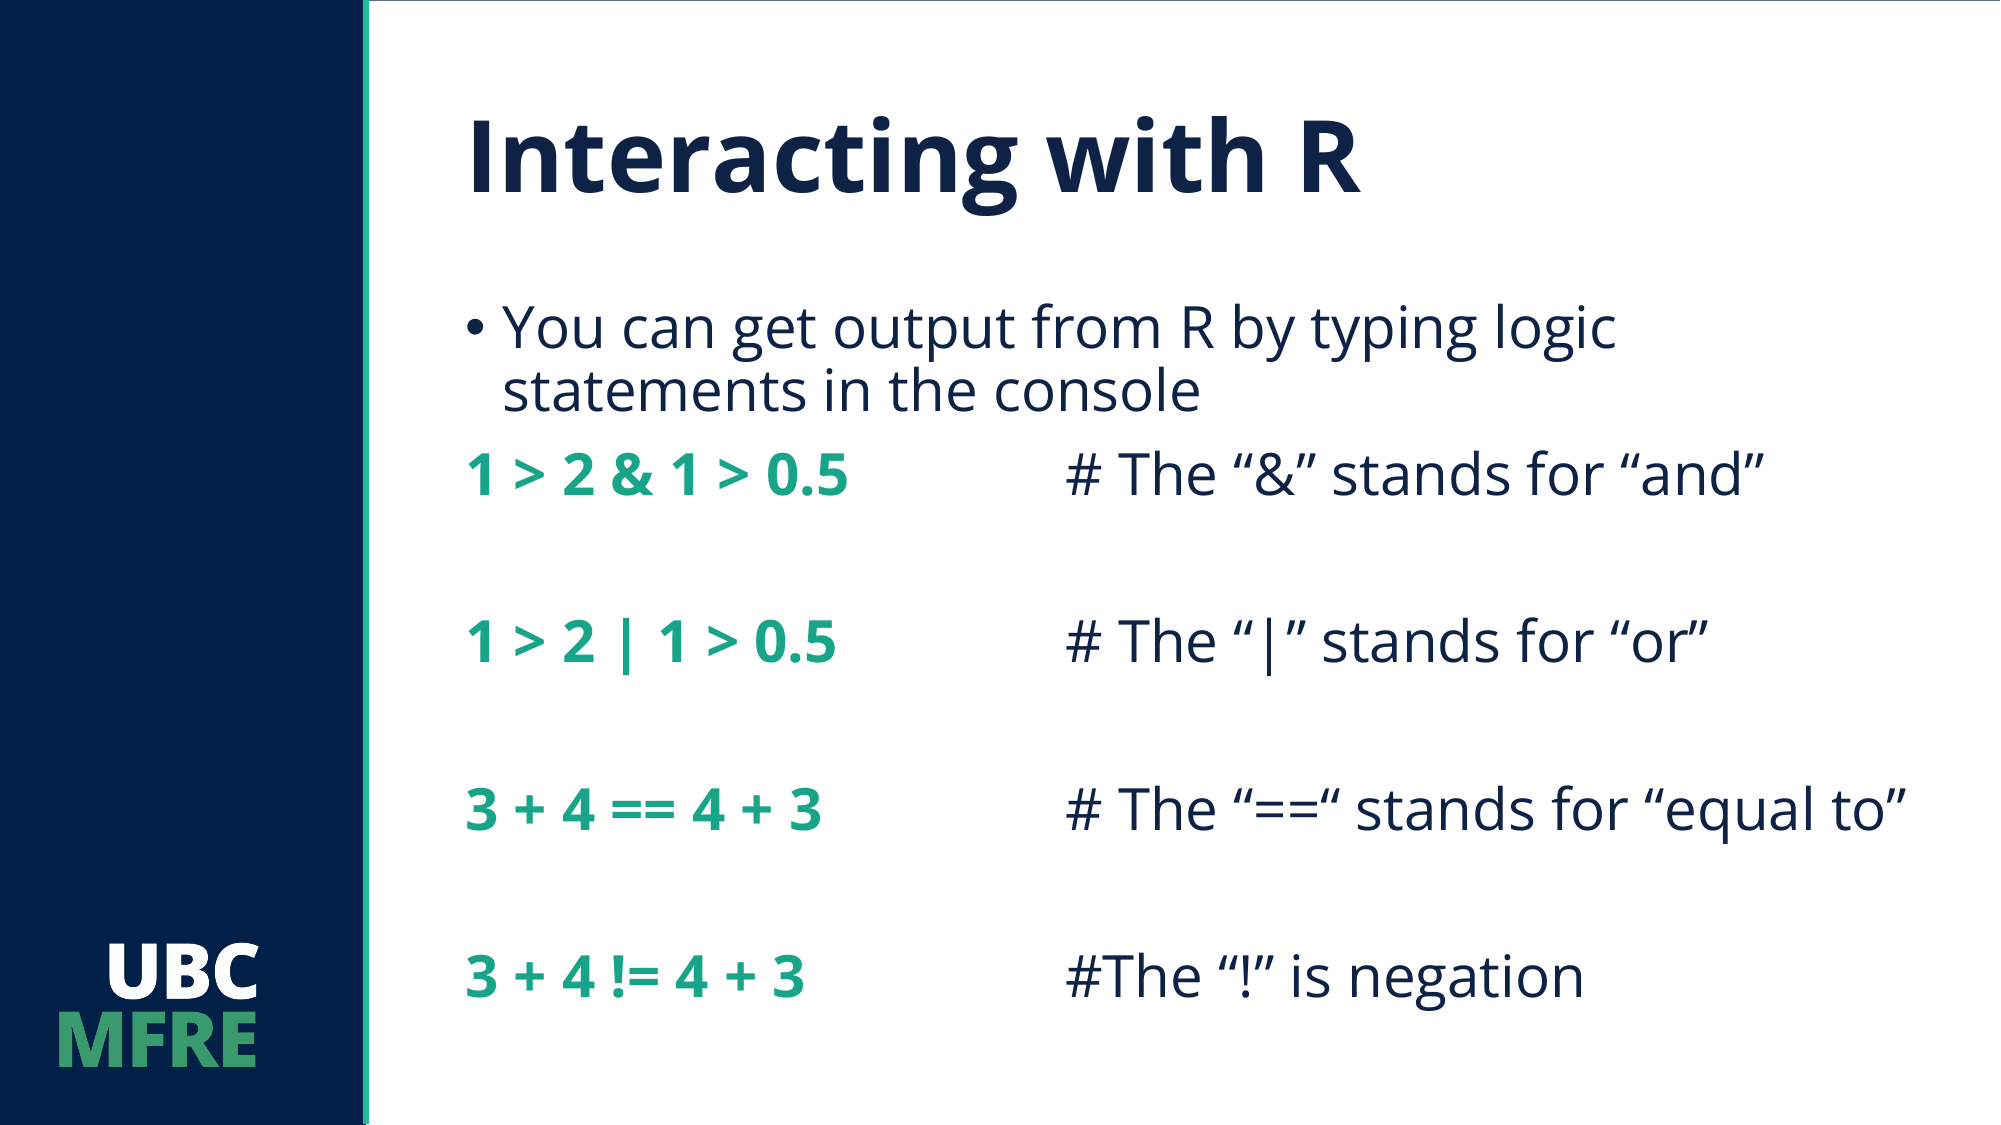

# Interacting with R
You can get output from R by typing logic statements in the console
1 > 2 & 1 > 0.5		# The “&” stands for “and”

1 > 2 | 1 > 0.5 		# The “|” stands for “or”

3 + 4 == 4 + 3		# The “==“ stands for “equal to”

3 + 4 != 4 + 3		#The “!” is negation